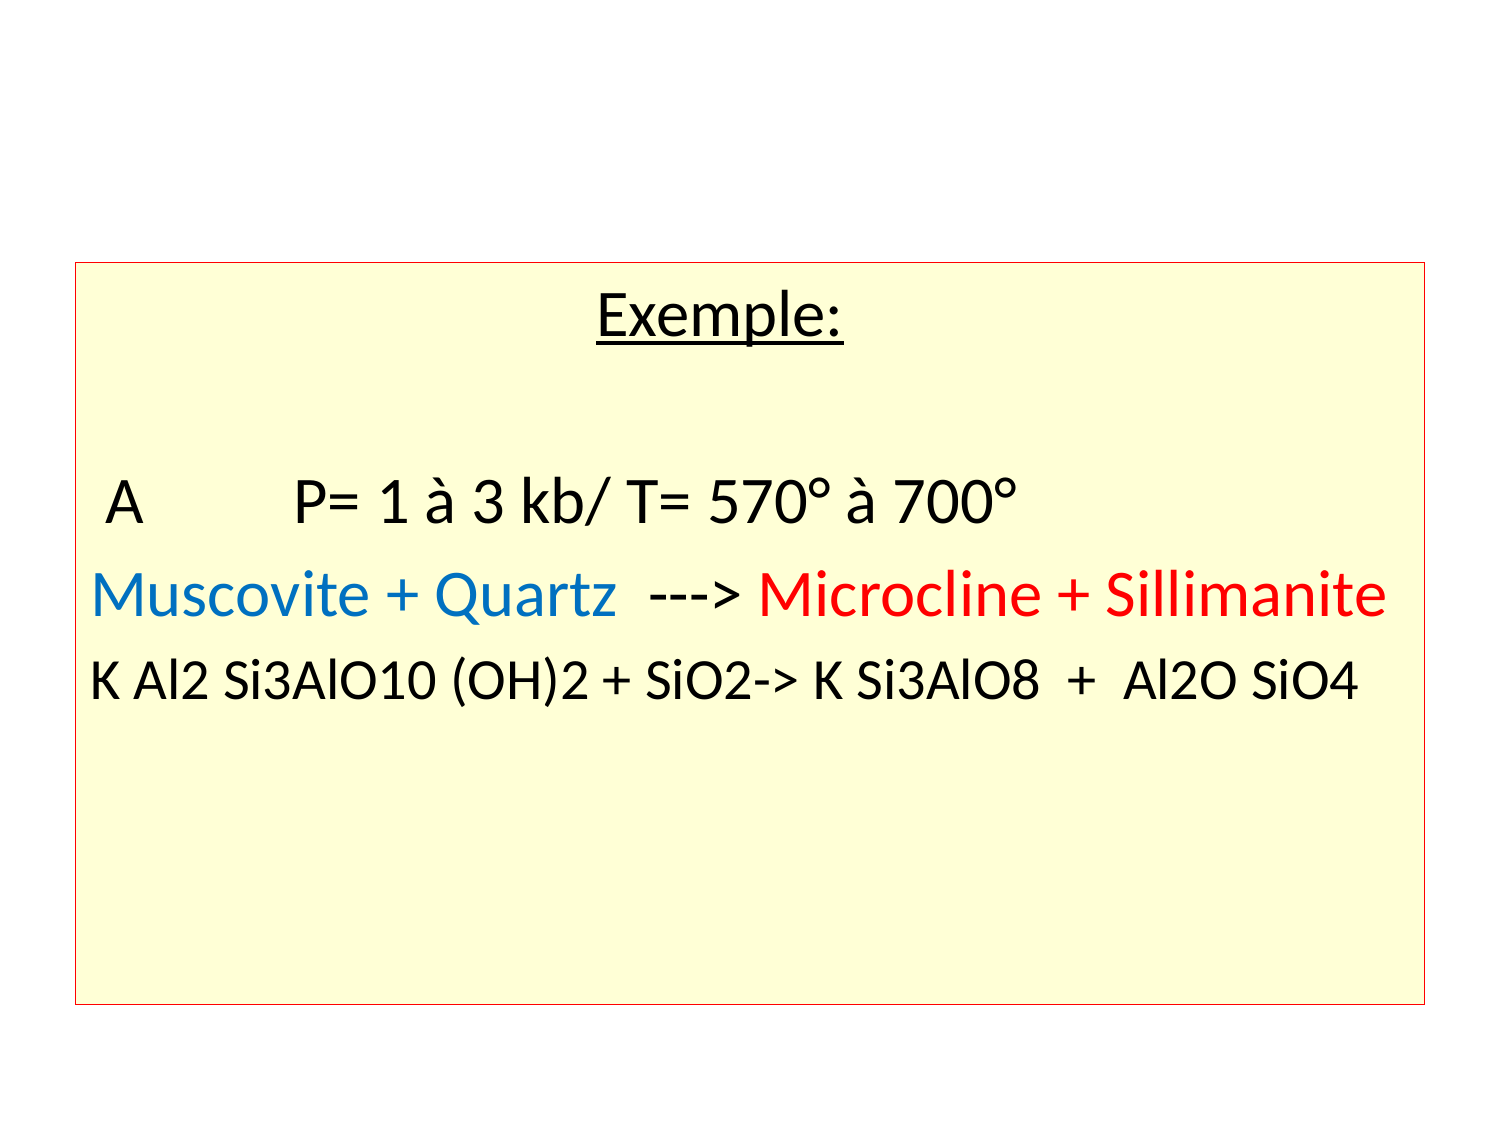

Exemple:

 A          P= 1 à 3 kb/ T= 570° à 700°
Muscovite + Quartz  ---> Microcline + Sillimanite
K Al2 Si3AlO10 (OH)2 + SiO2-> K Si3AlO8  +  Al2O SiO4